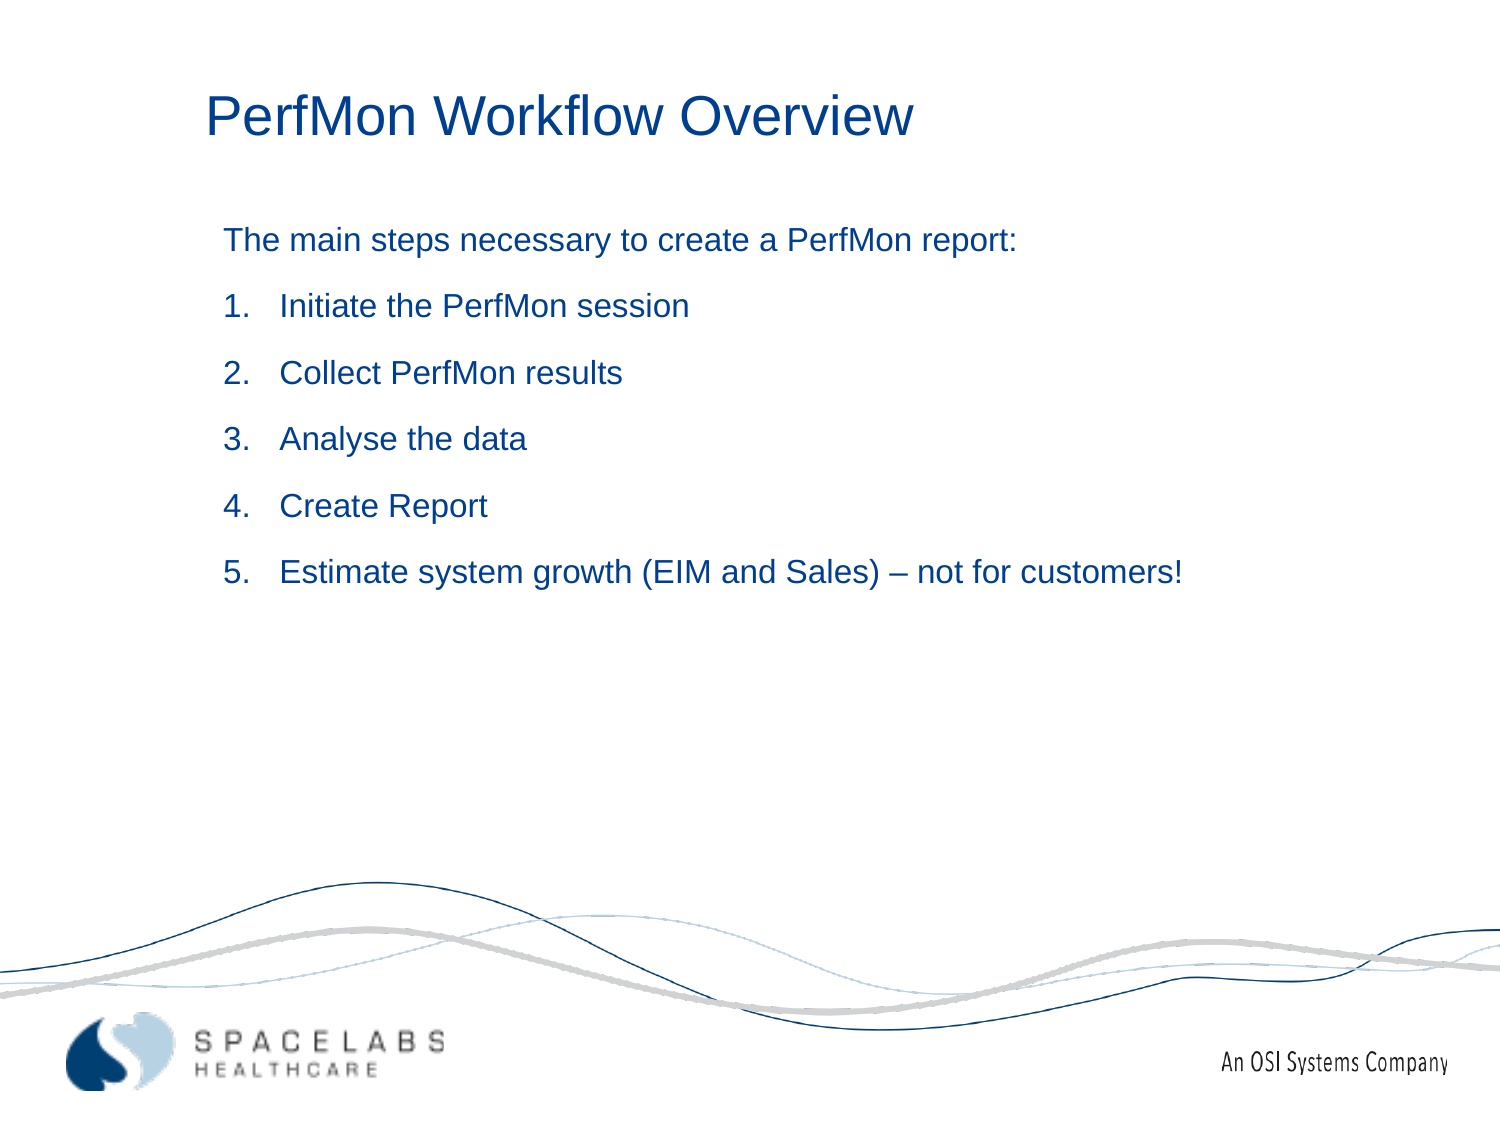

PerfMon Workflow Overview
The main steps necessary to create a PerfMon report:
Initiate the PerfMon session
Collect PerfMon results
Analyse the data
Create Report
Estimate system growth (EIM and Sales) – not for customers!